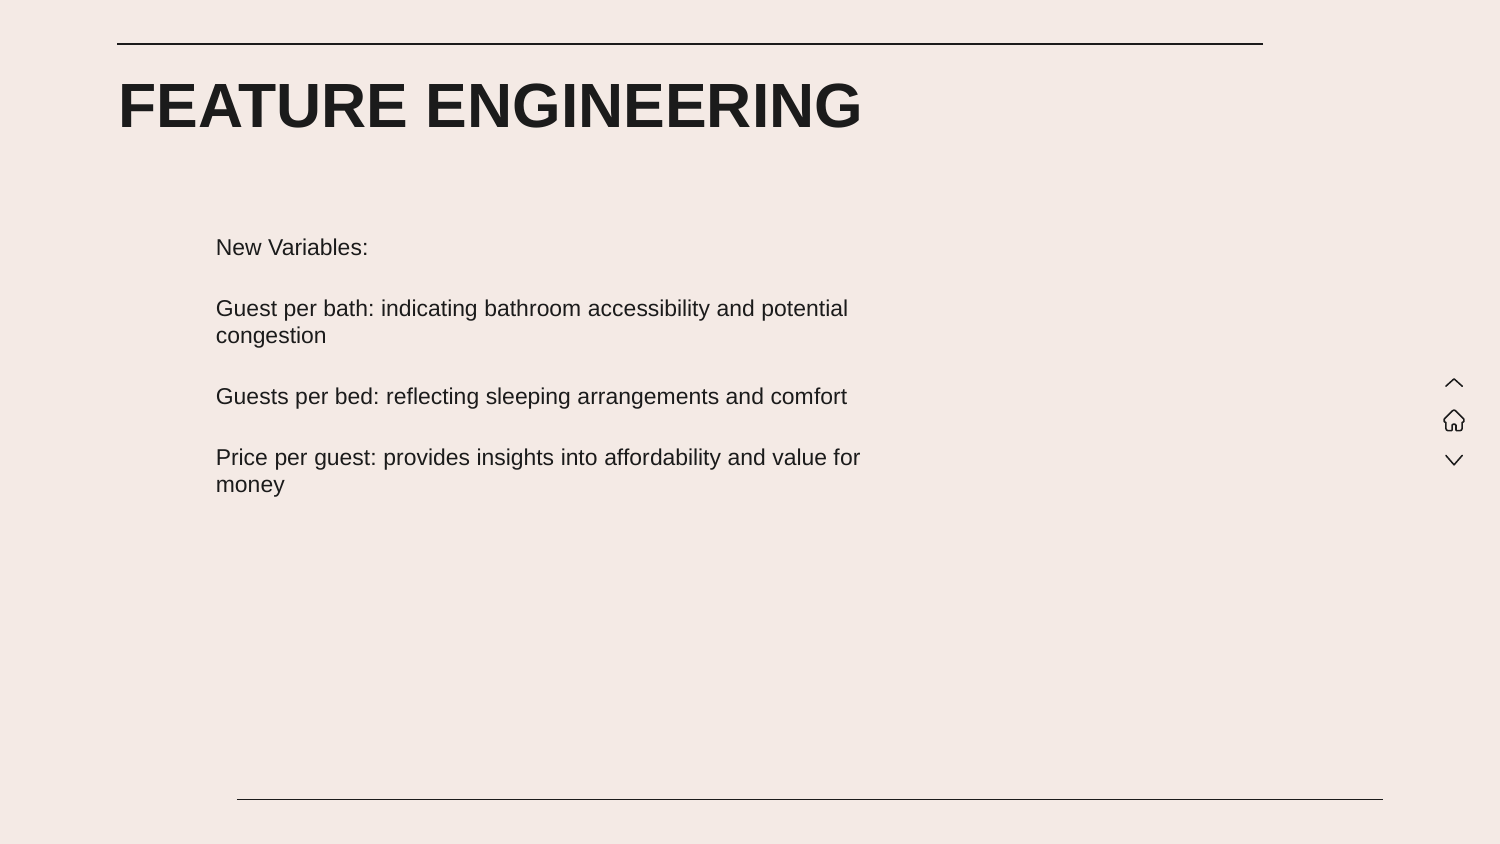

# FEATURE ENGINEERING

New Variables:
Guest per bath: indicating bathroom accessibility and potential congestion
Guests per bed: reflecting sleeping arrangements and comfort
Price per guest: provides insights into affordability and value for money